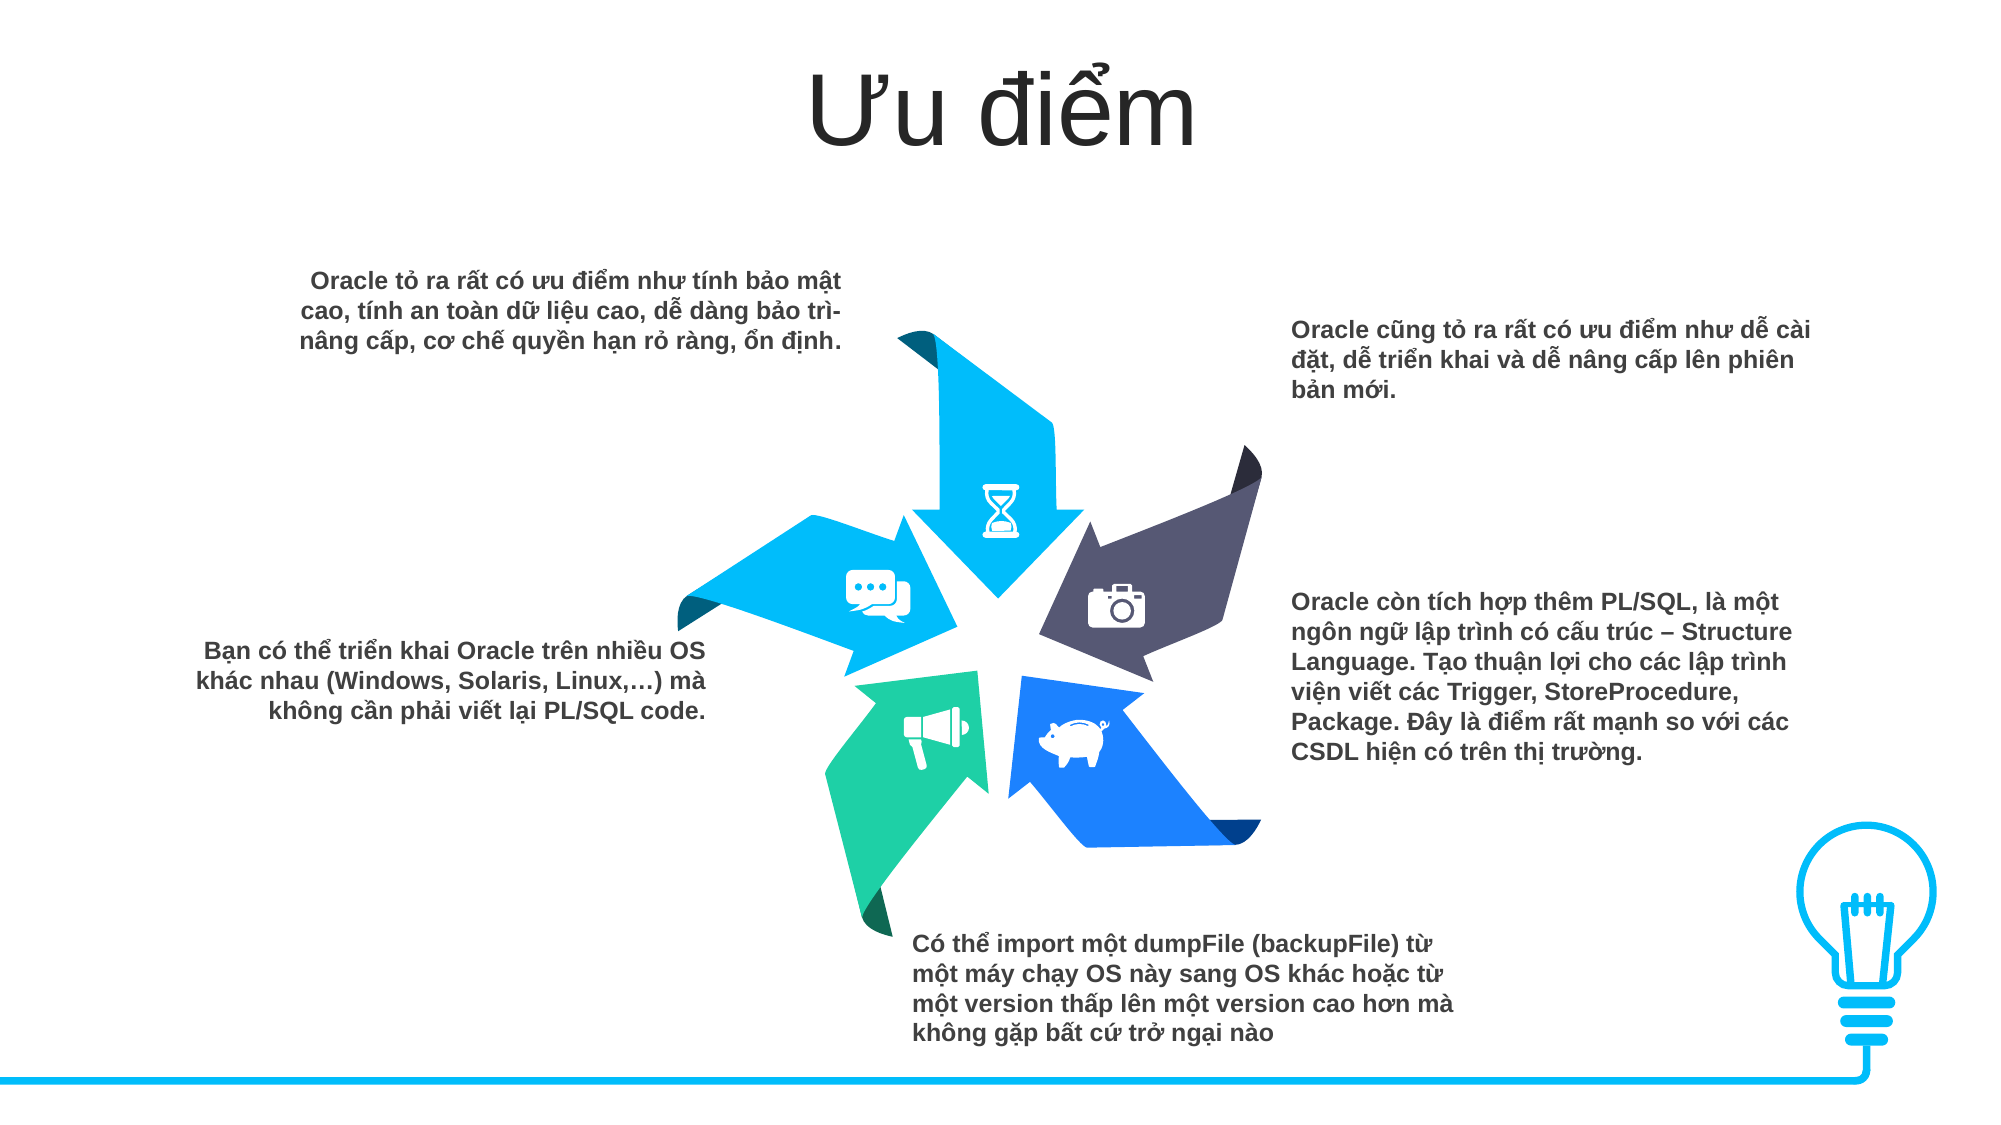

Ưu điểm
Oracle tỏ ra rất có ưu điểm như tính bảo mật cao, tính an toàn dữ liệu cao, dễ dàng bảo trì-nâng cấp, cơ chế quyền hạn rỏ ràng, ổn định.
Oracle cũng tỏ ra rất có ưu điểm như dễ cài đặt, dễ triển khai và dễ nâng cấp lên phiên bản mới.

Oracle còn tích hợp thêm PL/SQL, là một ngôn ngữ lập trình có cấu trúc – Structure Language. Tạo thuận lợi cho các lập trình viện viết các Trigger, StoreProcedure, Package. Đây là điểm rất mạnh so với các CSDL hiện có trên thị trường.

Bạn có thể triển khai Oracle trên nhiều OS khác nhau (Windows, Solaris, Linux,…) mà không cần phải viết lại PL/SQL code.

Có thể import một dumpFile (backupFile) từ một máy chạy OS này sang OS khác hoặc từ một version thấp lên một version cao hơn mà không gặp bất cứ trở ngại nào